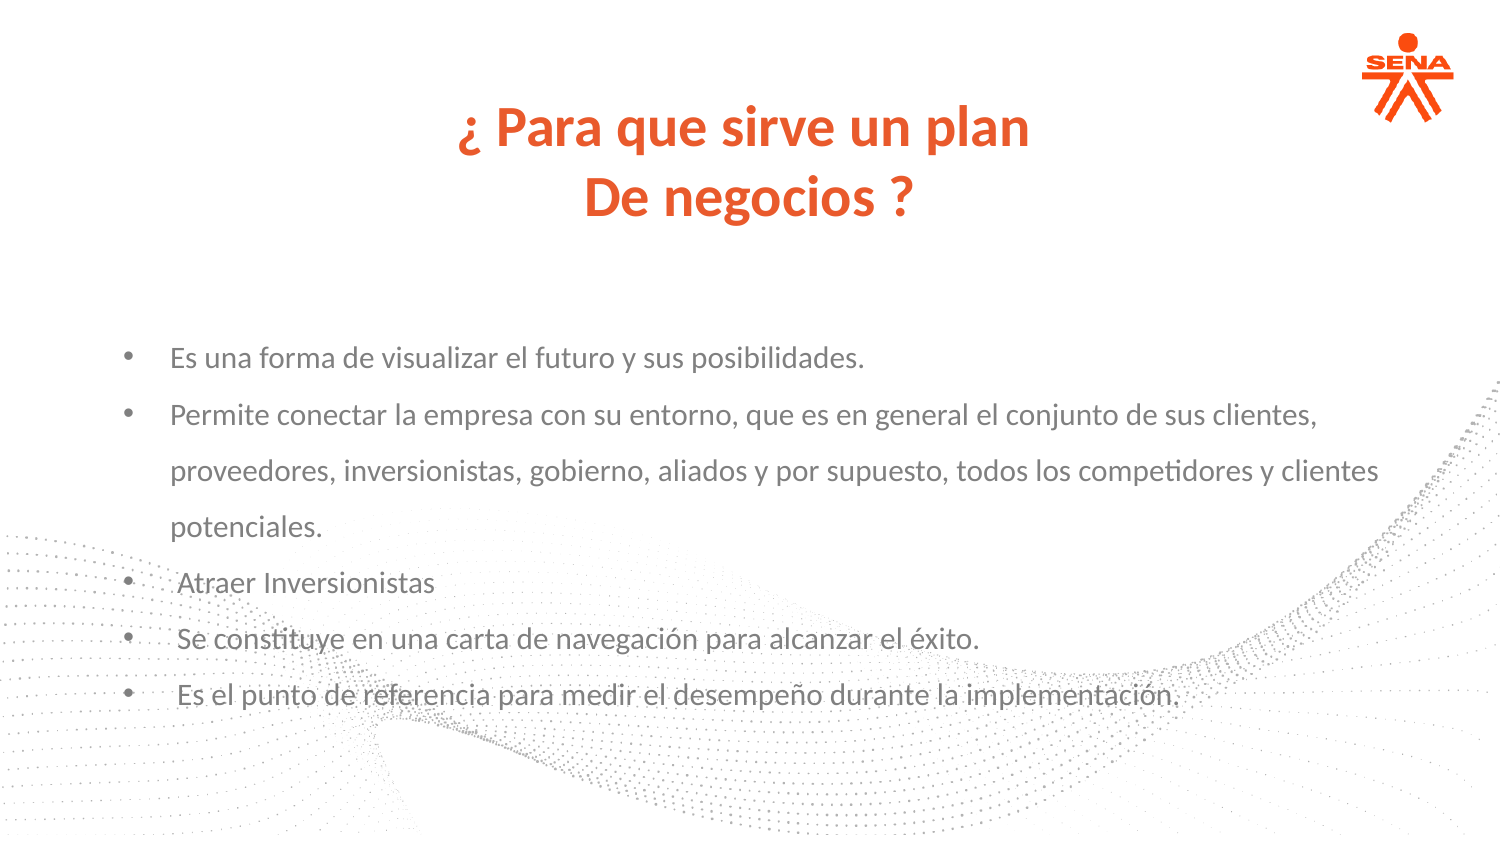

¿ Para que sirve un plan
De negocios ?
Es una forma de visualizar el futuro y sus posibilidades.
Permite conectar la empresa con su entorno, que es en general el conjunto de sus clientes, proveedores, inversionistas, gobierno, aliados y por supuesto, todos los competidores y clientes potenciales.
 Atraer Inversionistas
 Se constituye en una carta de navegación para alcanzar el éxito.
 Es el punto de referencia para medir el desempeño durante la implementación.